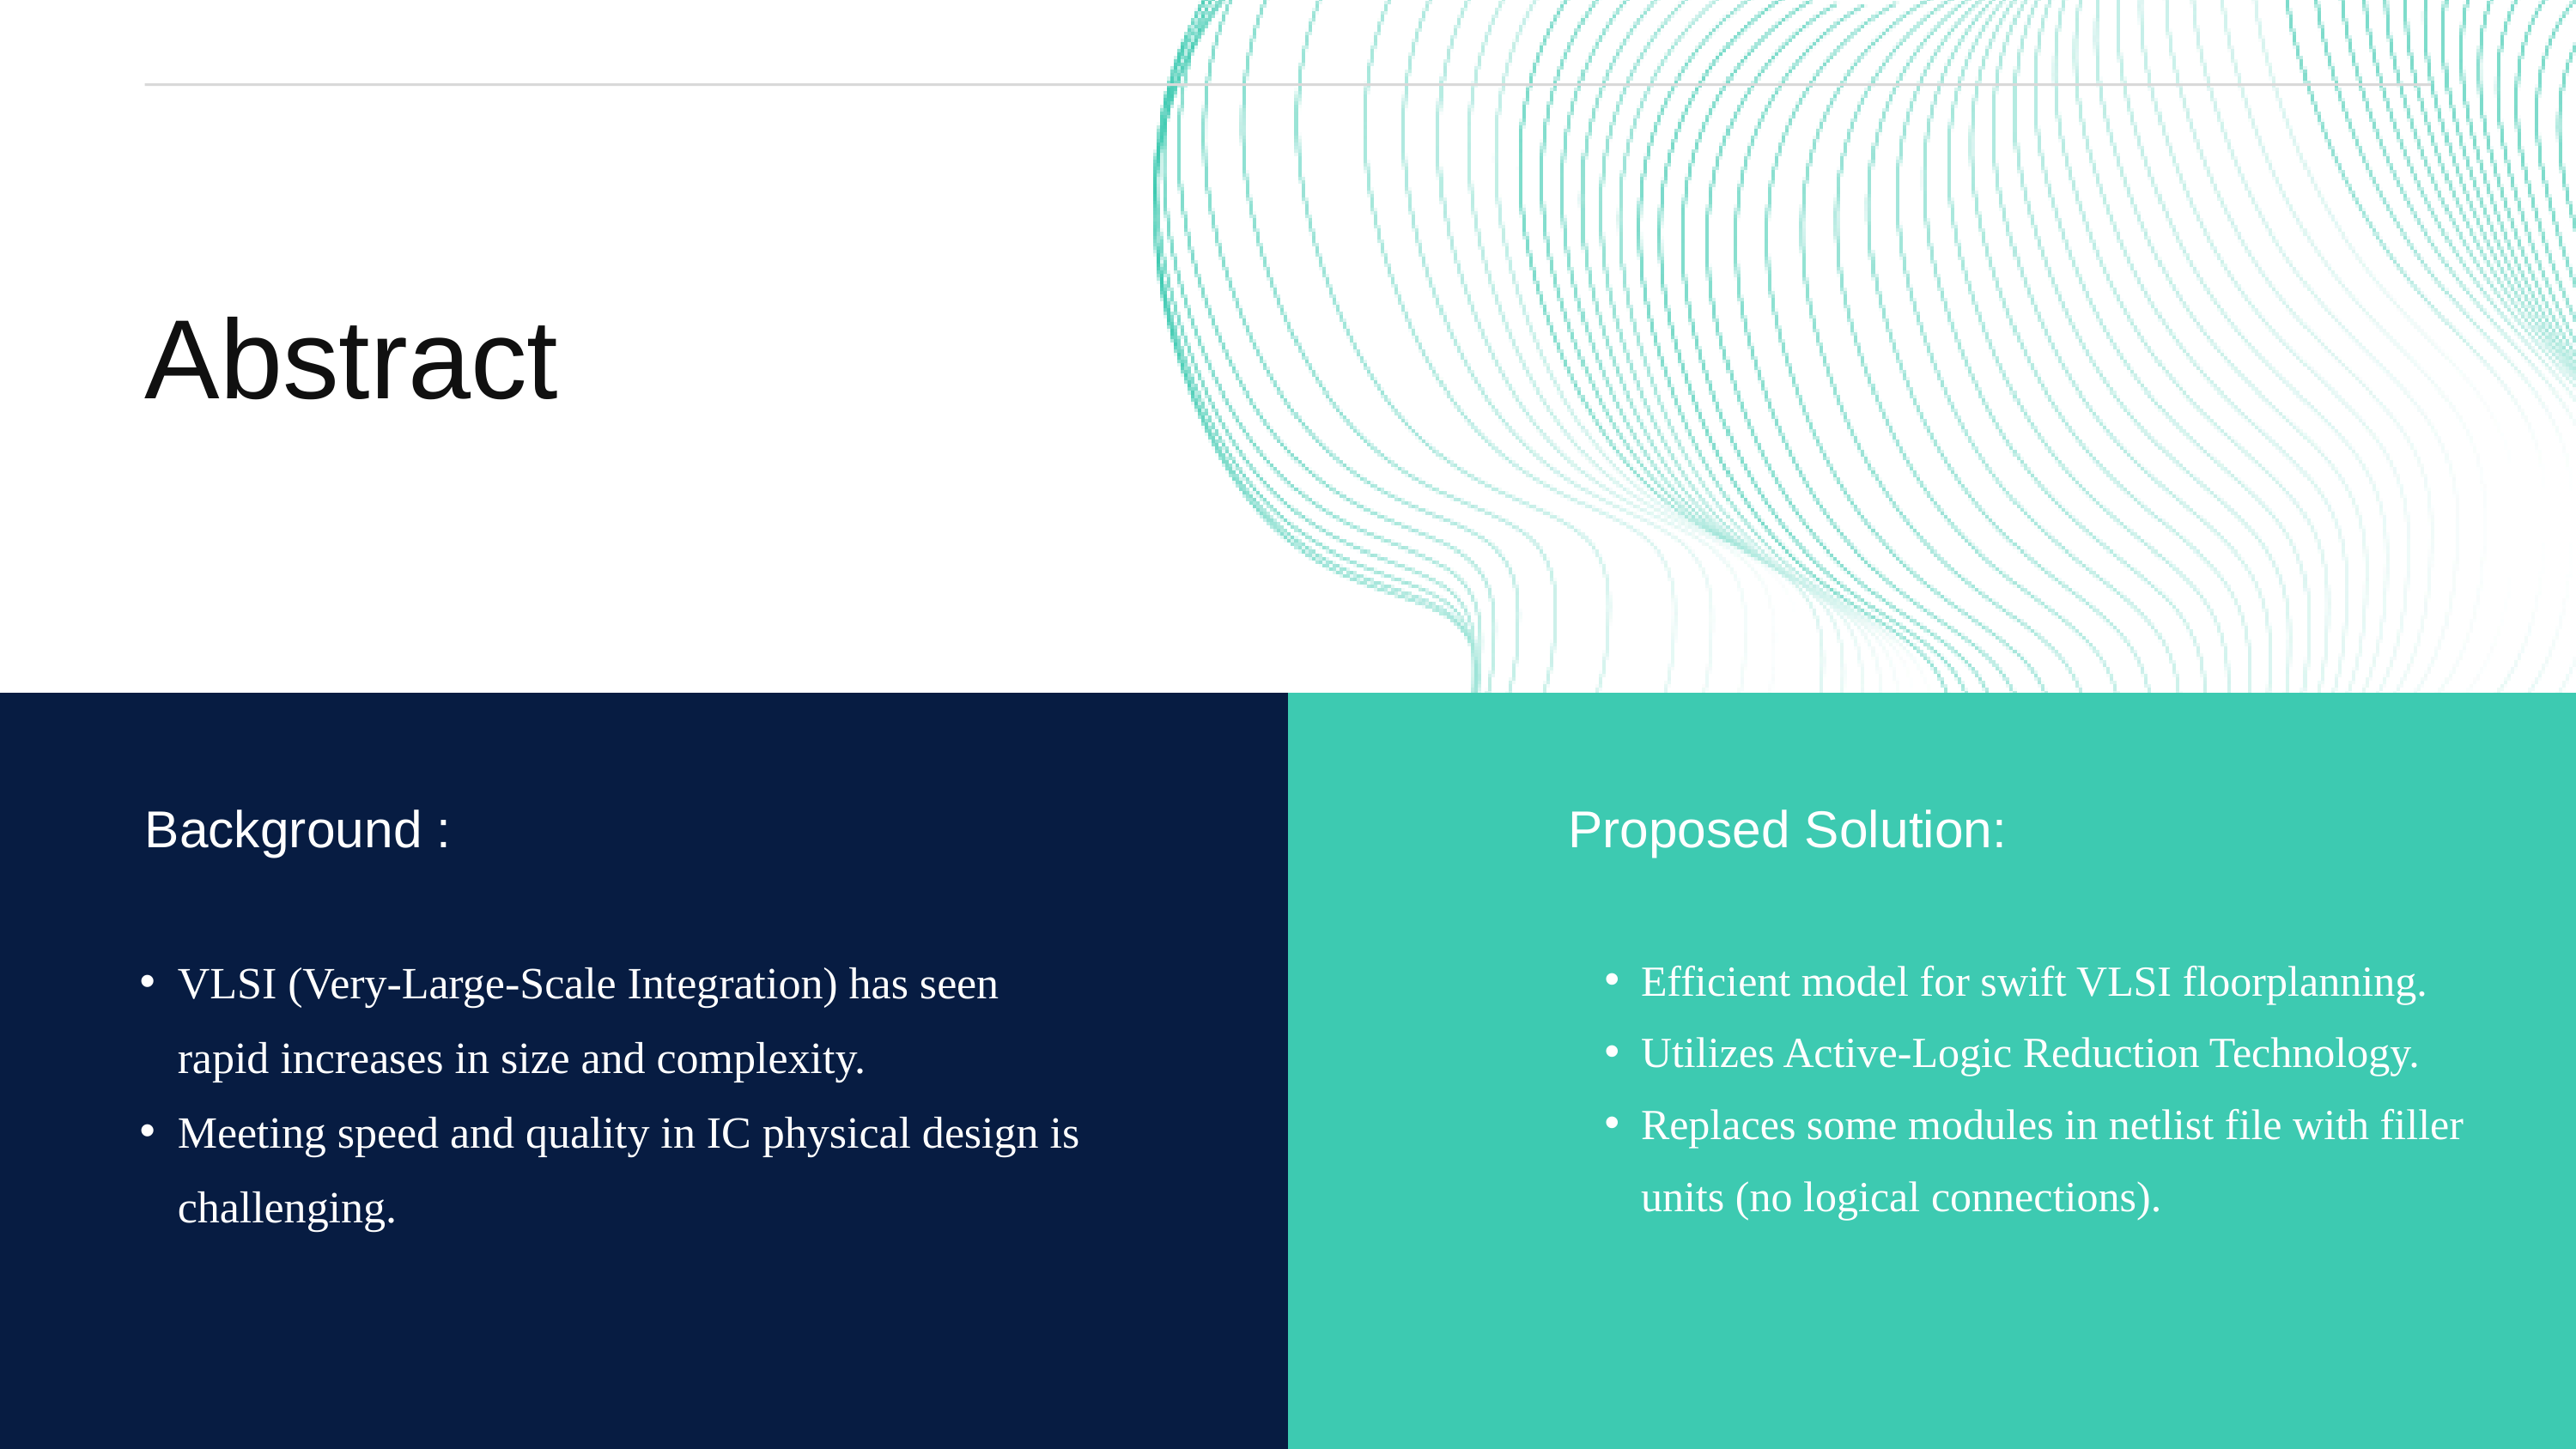

Abstract

Background :
Proposed Solution:
VLSI (Very-Large-Scale Integration) has seen rapid increases in size and complexity.
Meeting speed and quality in IC physical design is challenging.

Efficient model for swift VLSI floorplanning.
Utilizes Active-Logic Reduction Technology.
Replaces some modules in netlist file with filler units (no logical connections).